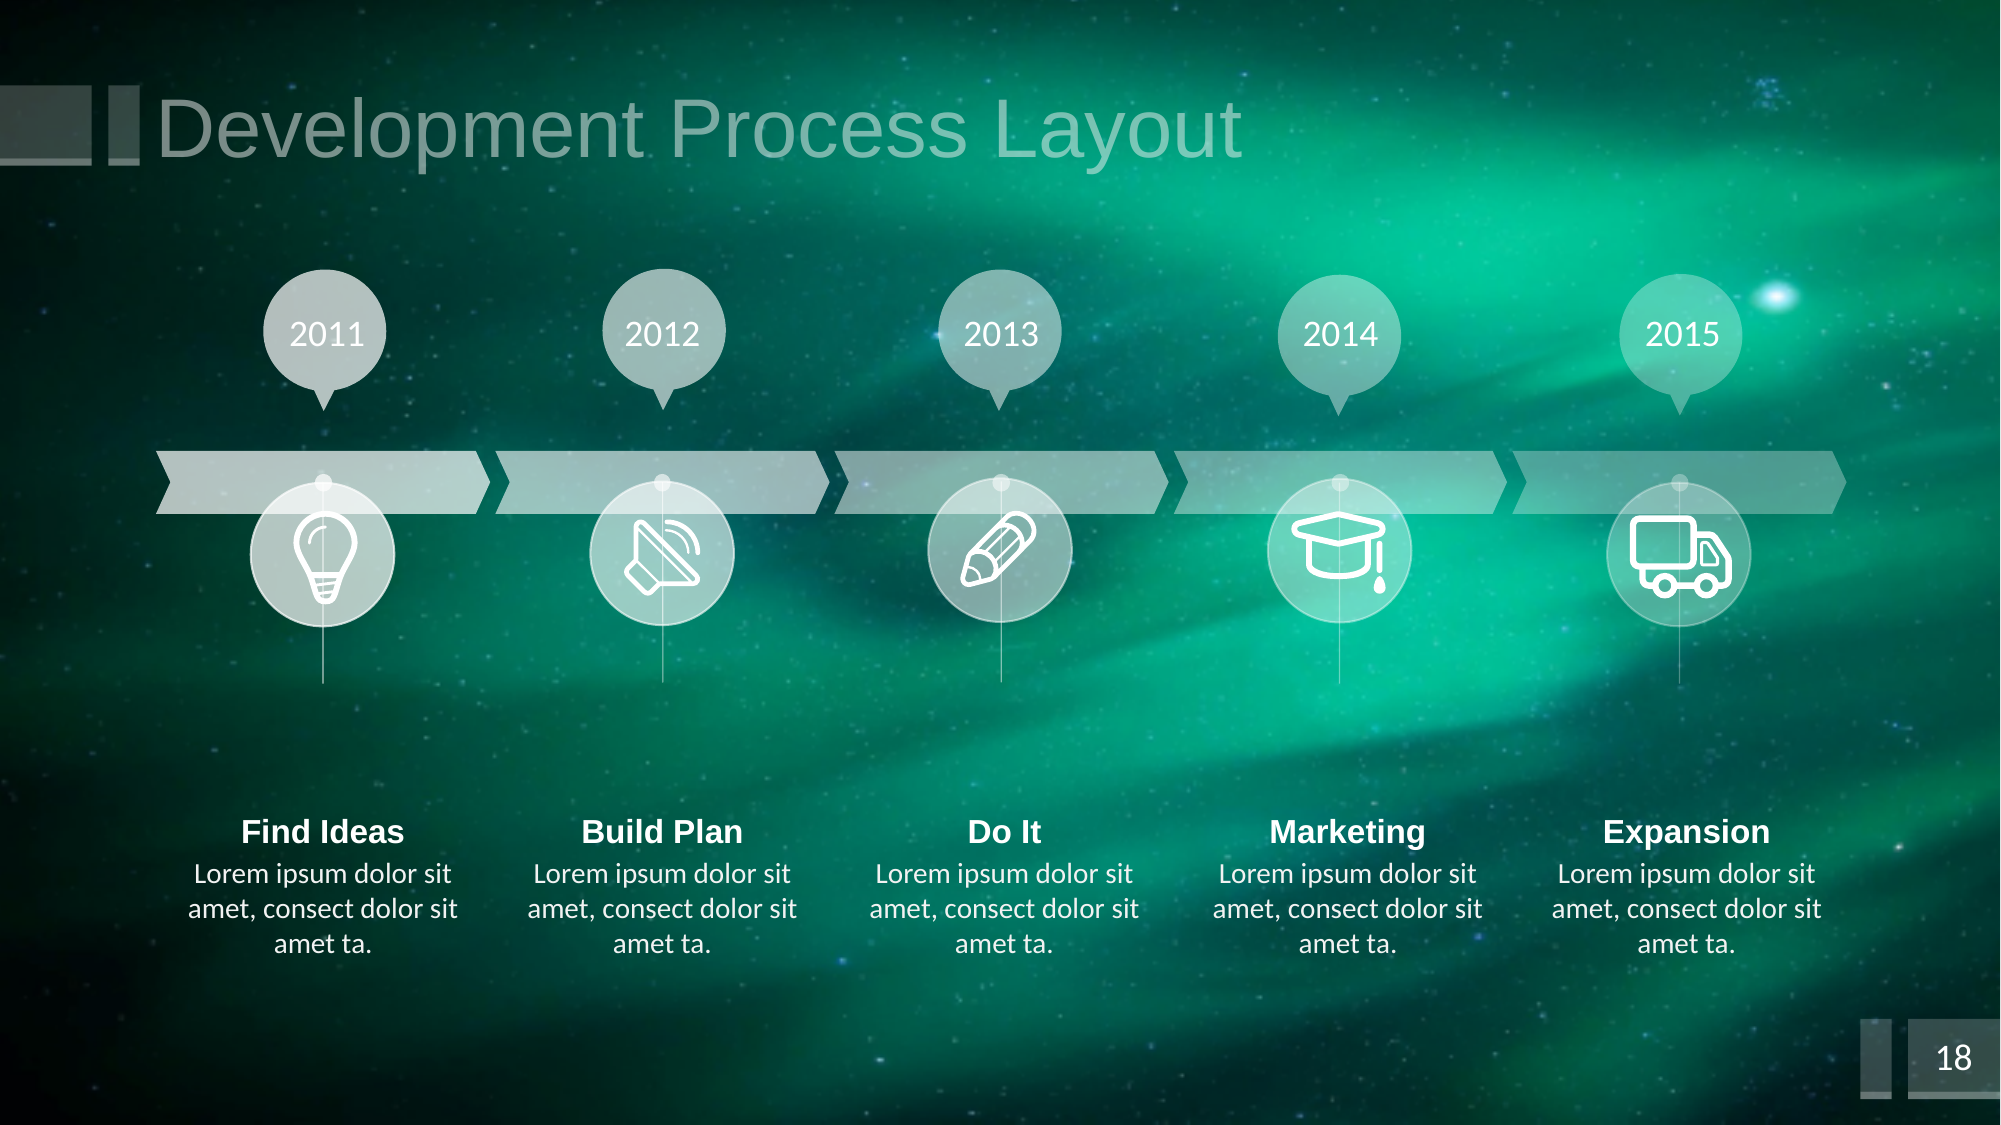

# Development Process Layout

2012

2011

2013

2015

2014

Find Ideas
Build Plan
Do It
Marketing
Expansion
Lorem ipsum dolor sit amet, consect dolor sit amet ta.
Lorem ipsum dolor sit amet, consect dolor sit amet ta.
Lorem ipsum dolor sit amet, consect dolor sit amet ta.
Lorem ipsum dolor sit amet, consect dolor sit amet ta.
Lorem ipsum dolor sit amet, consect dolor sit amet ta.